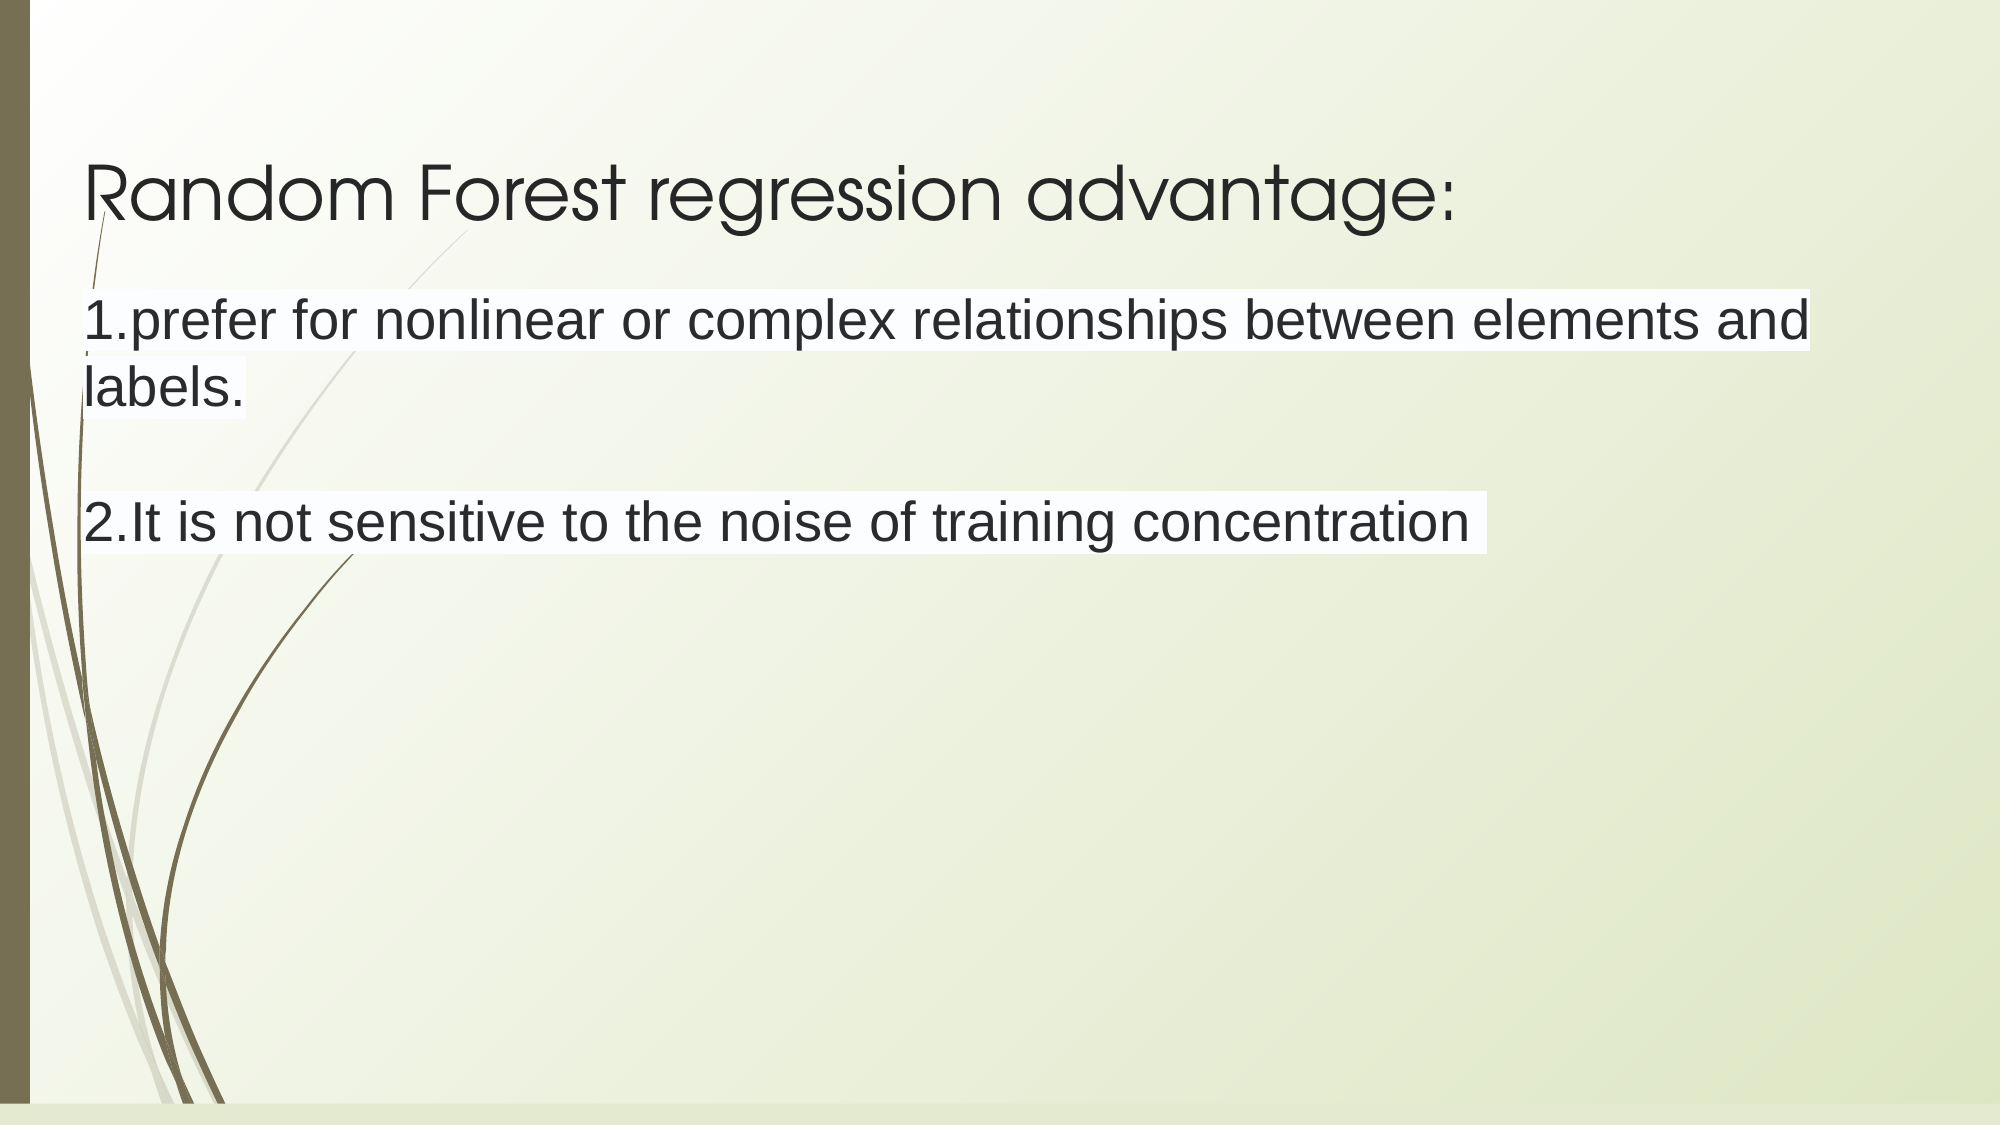

# Random Forest regression advantage:
1.prefer for nonlinear or complex relationships between elements and labels.

2.It is not sensitive to the noise of training concentration